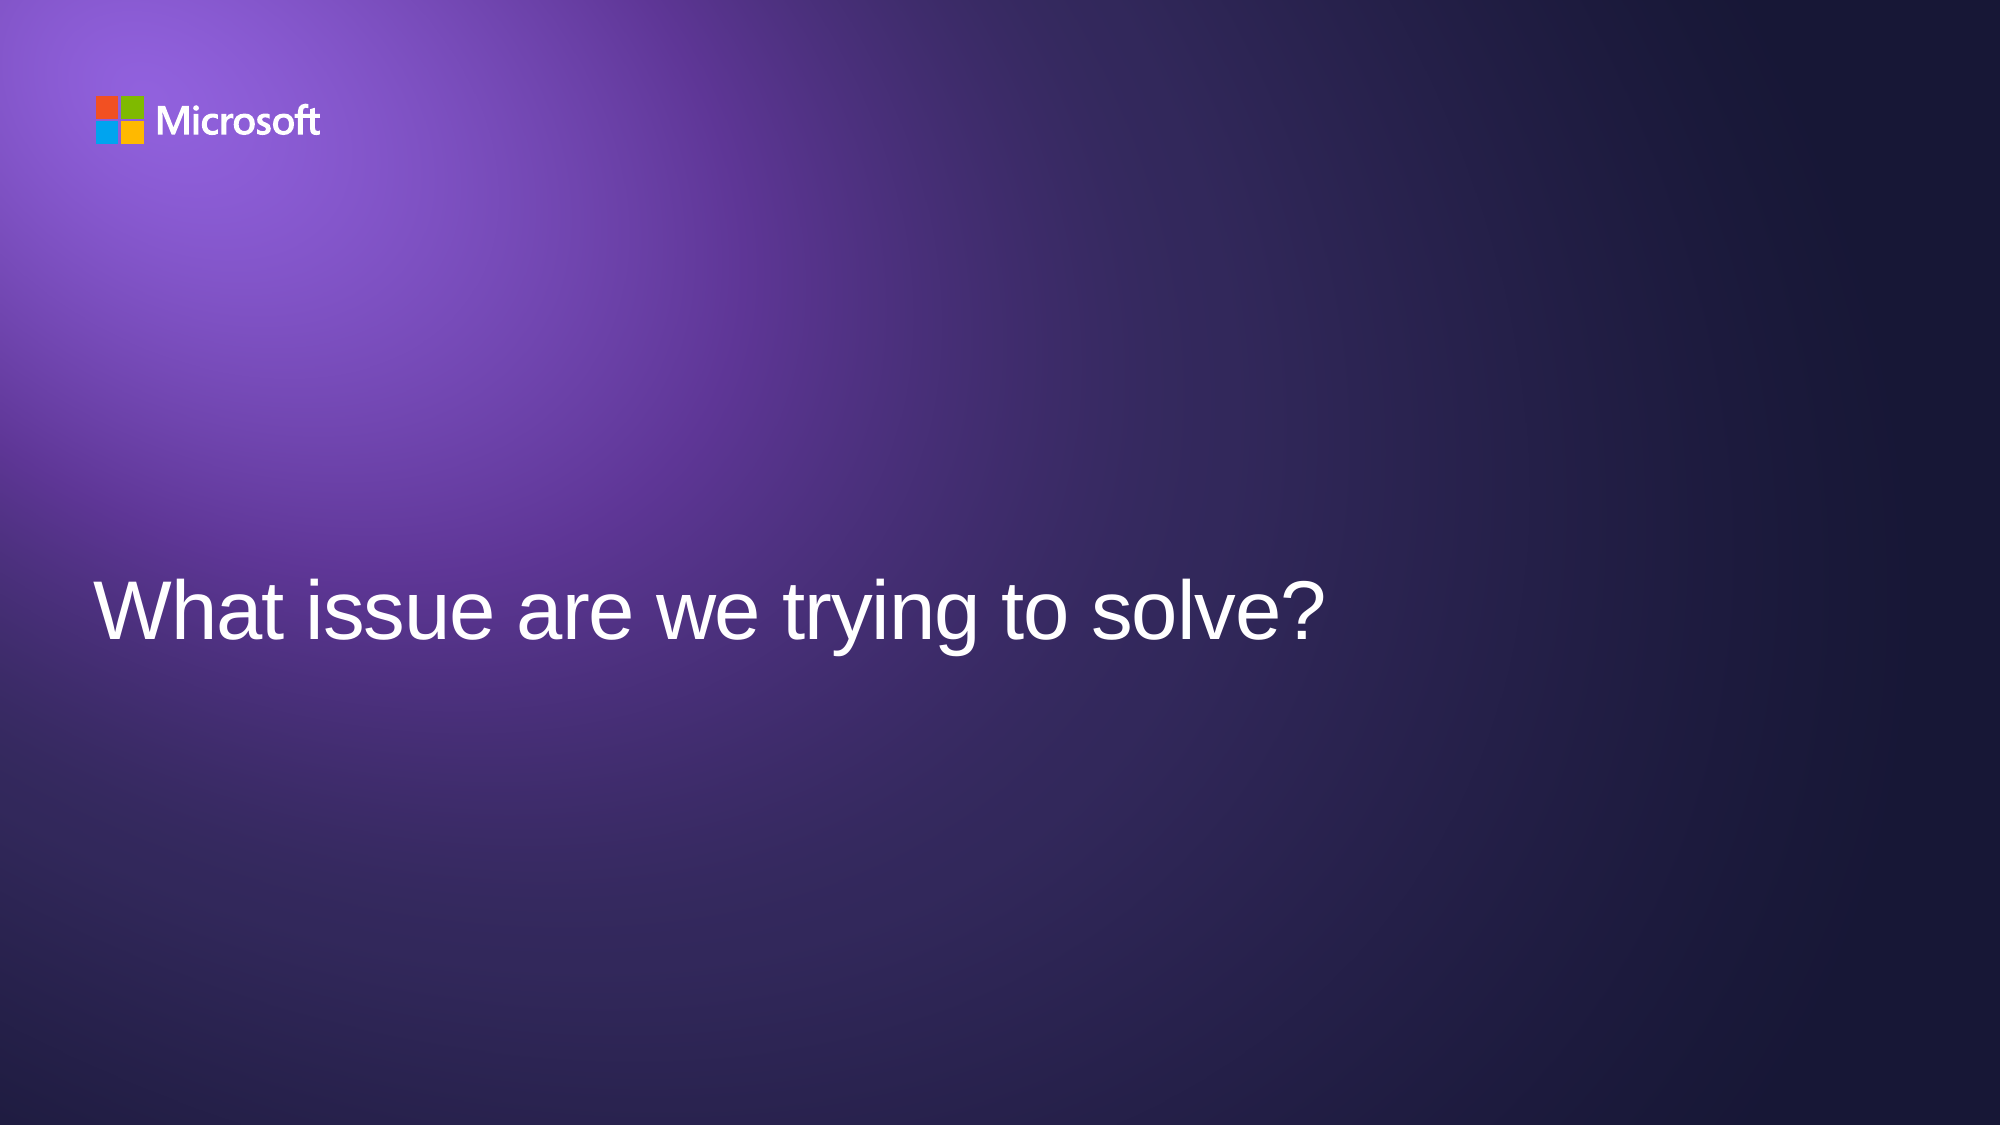

# What issue are we trying to solve?